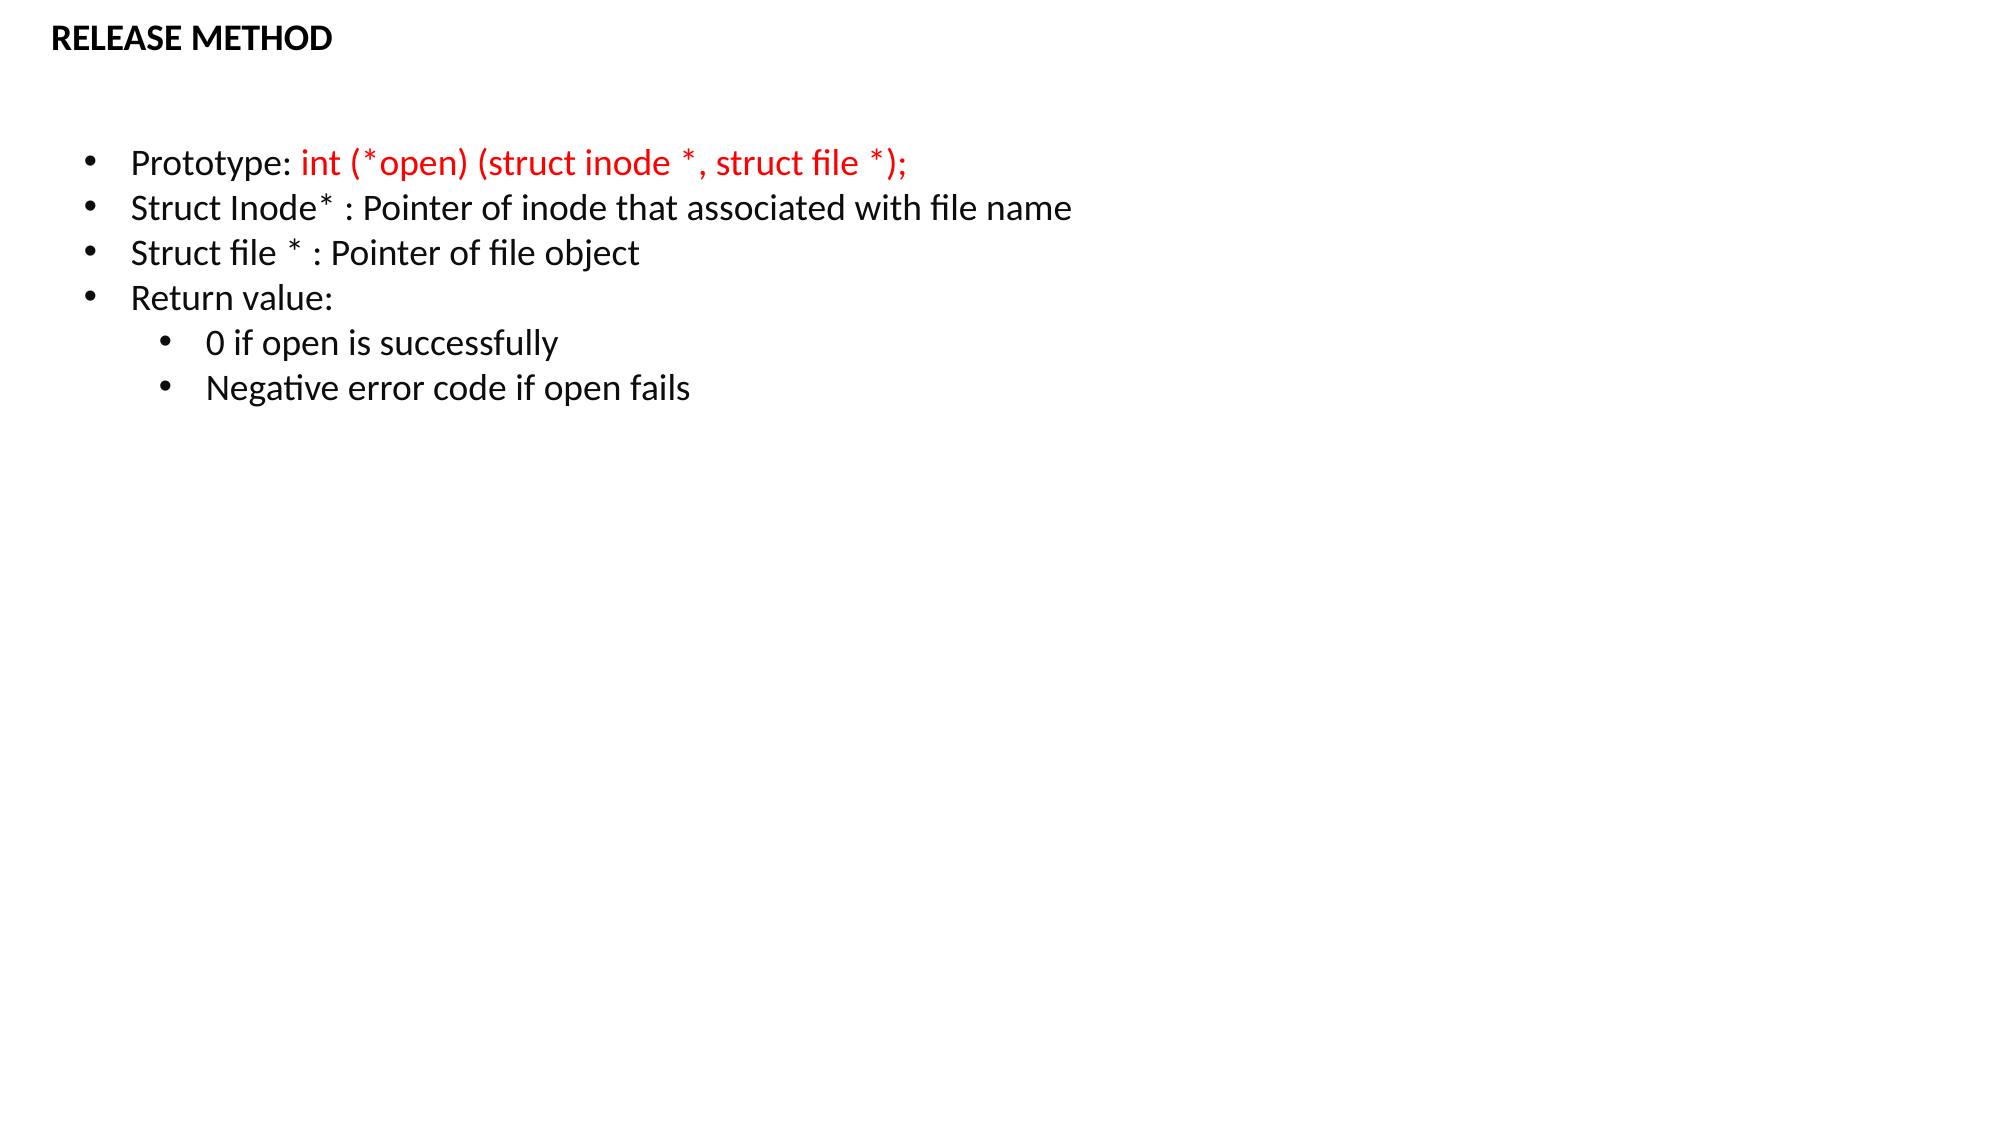

RELEASE METHOD
Prototype: int (*open) (struct inode *, struct file *);
Struct Inode* : Pointer of inode that associated with file name
Struct file * : Pointer of file object
Return value:
0 if open is successfully
Negative error code if open fails